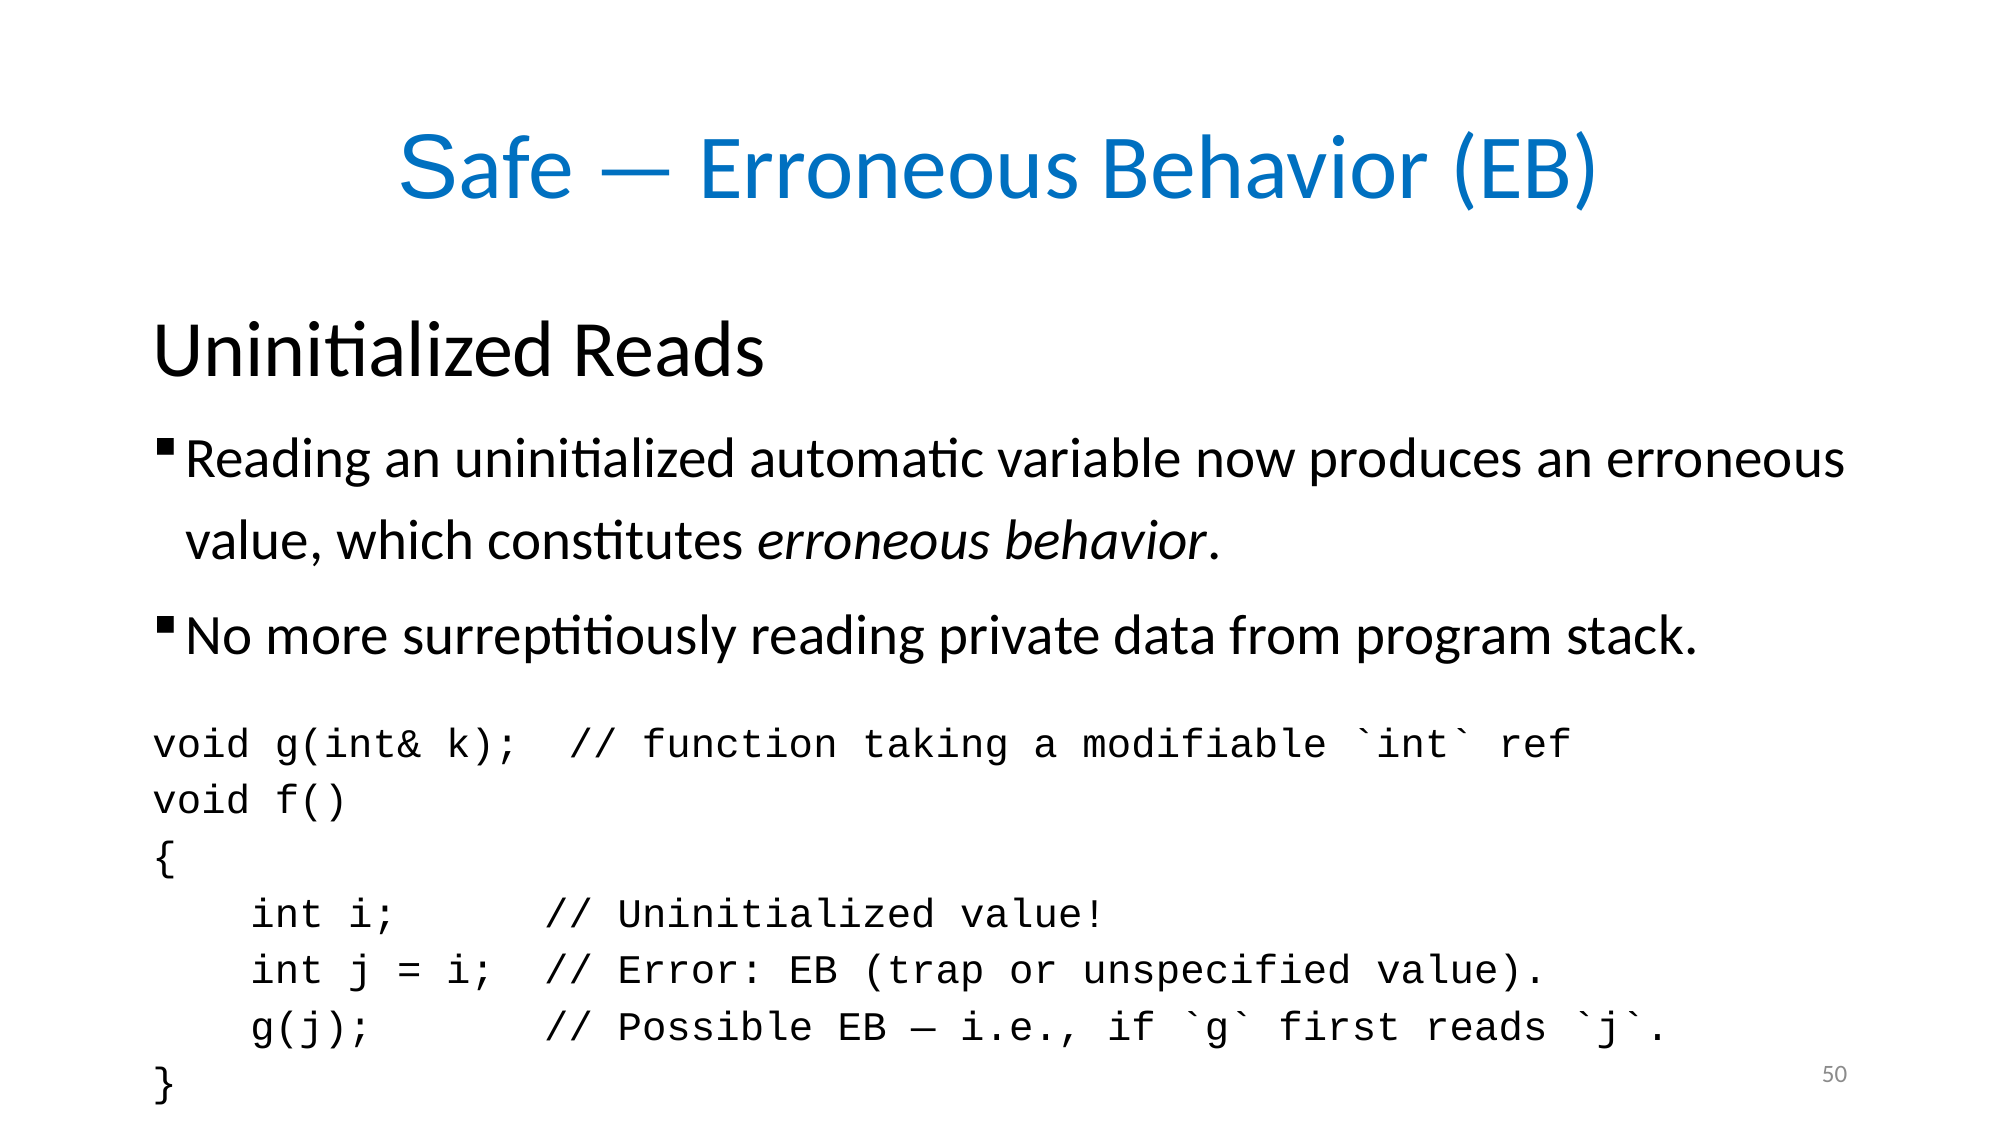

# Safe — Erroneous Behavior (EB)
Uninitialized Reads
Reading an uninitialized automatic variable now produces an erroneous value, which constitutes erroneous behavior.
No more surreptitiously reading private data from program stack.
void g(int& k);  // function taking a modifiable `int` ref
void f()
{
    int i;      // Uninitialized value!
    int j = i;  // Error: EB (trap or unspecified value).
    g(j);       // Possible EB — i.e., if `g` first reads `j`.
}
50